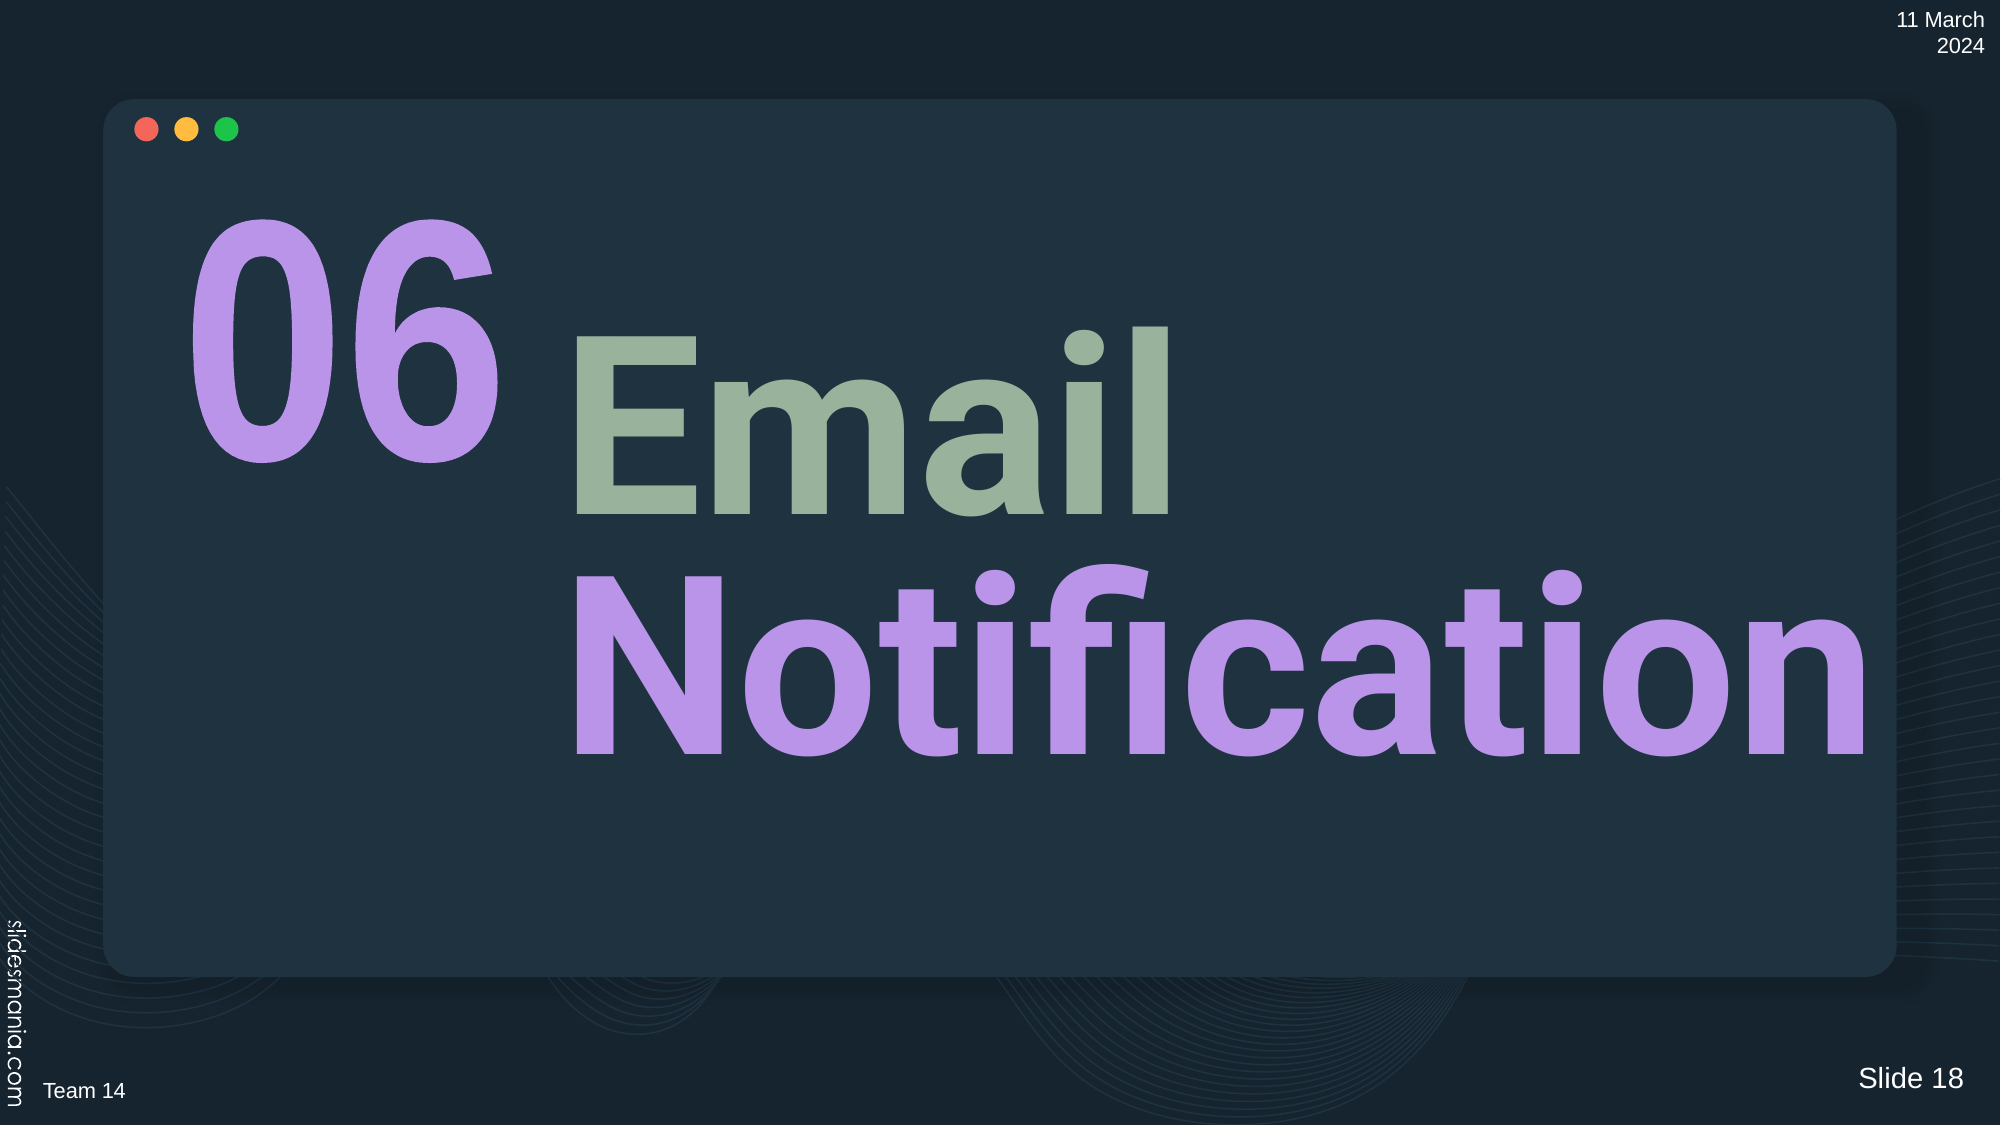

11 March 2024
# Email Notification
06
Slide 18
Team 14